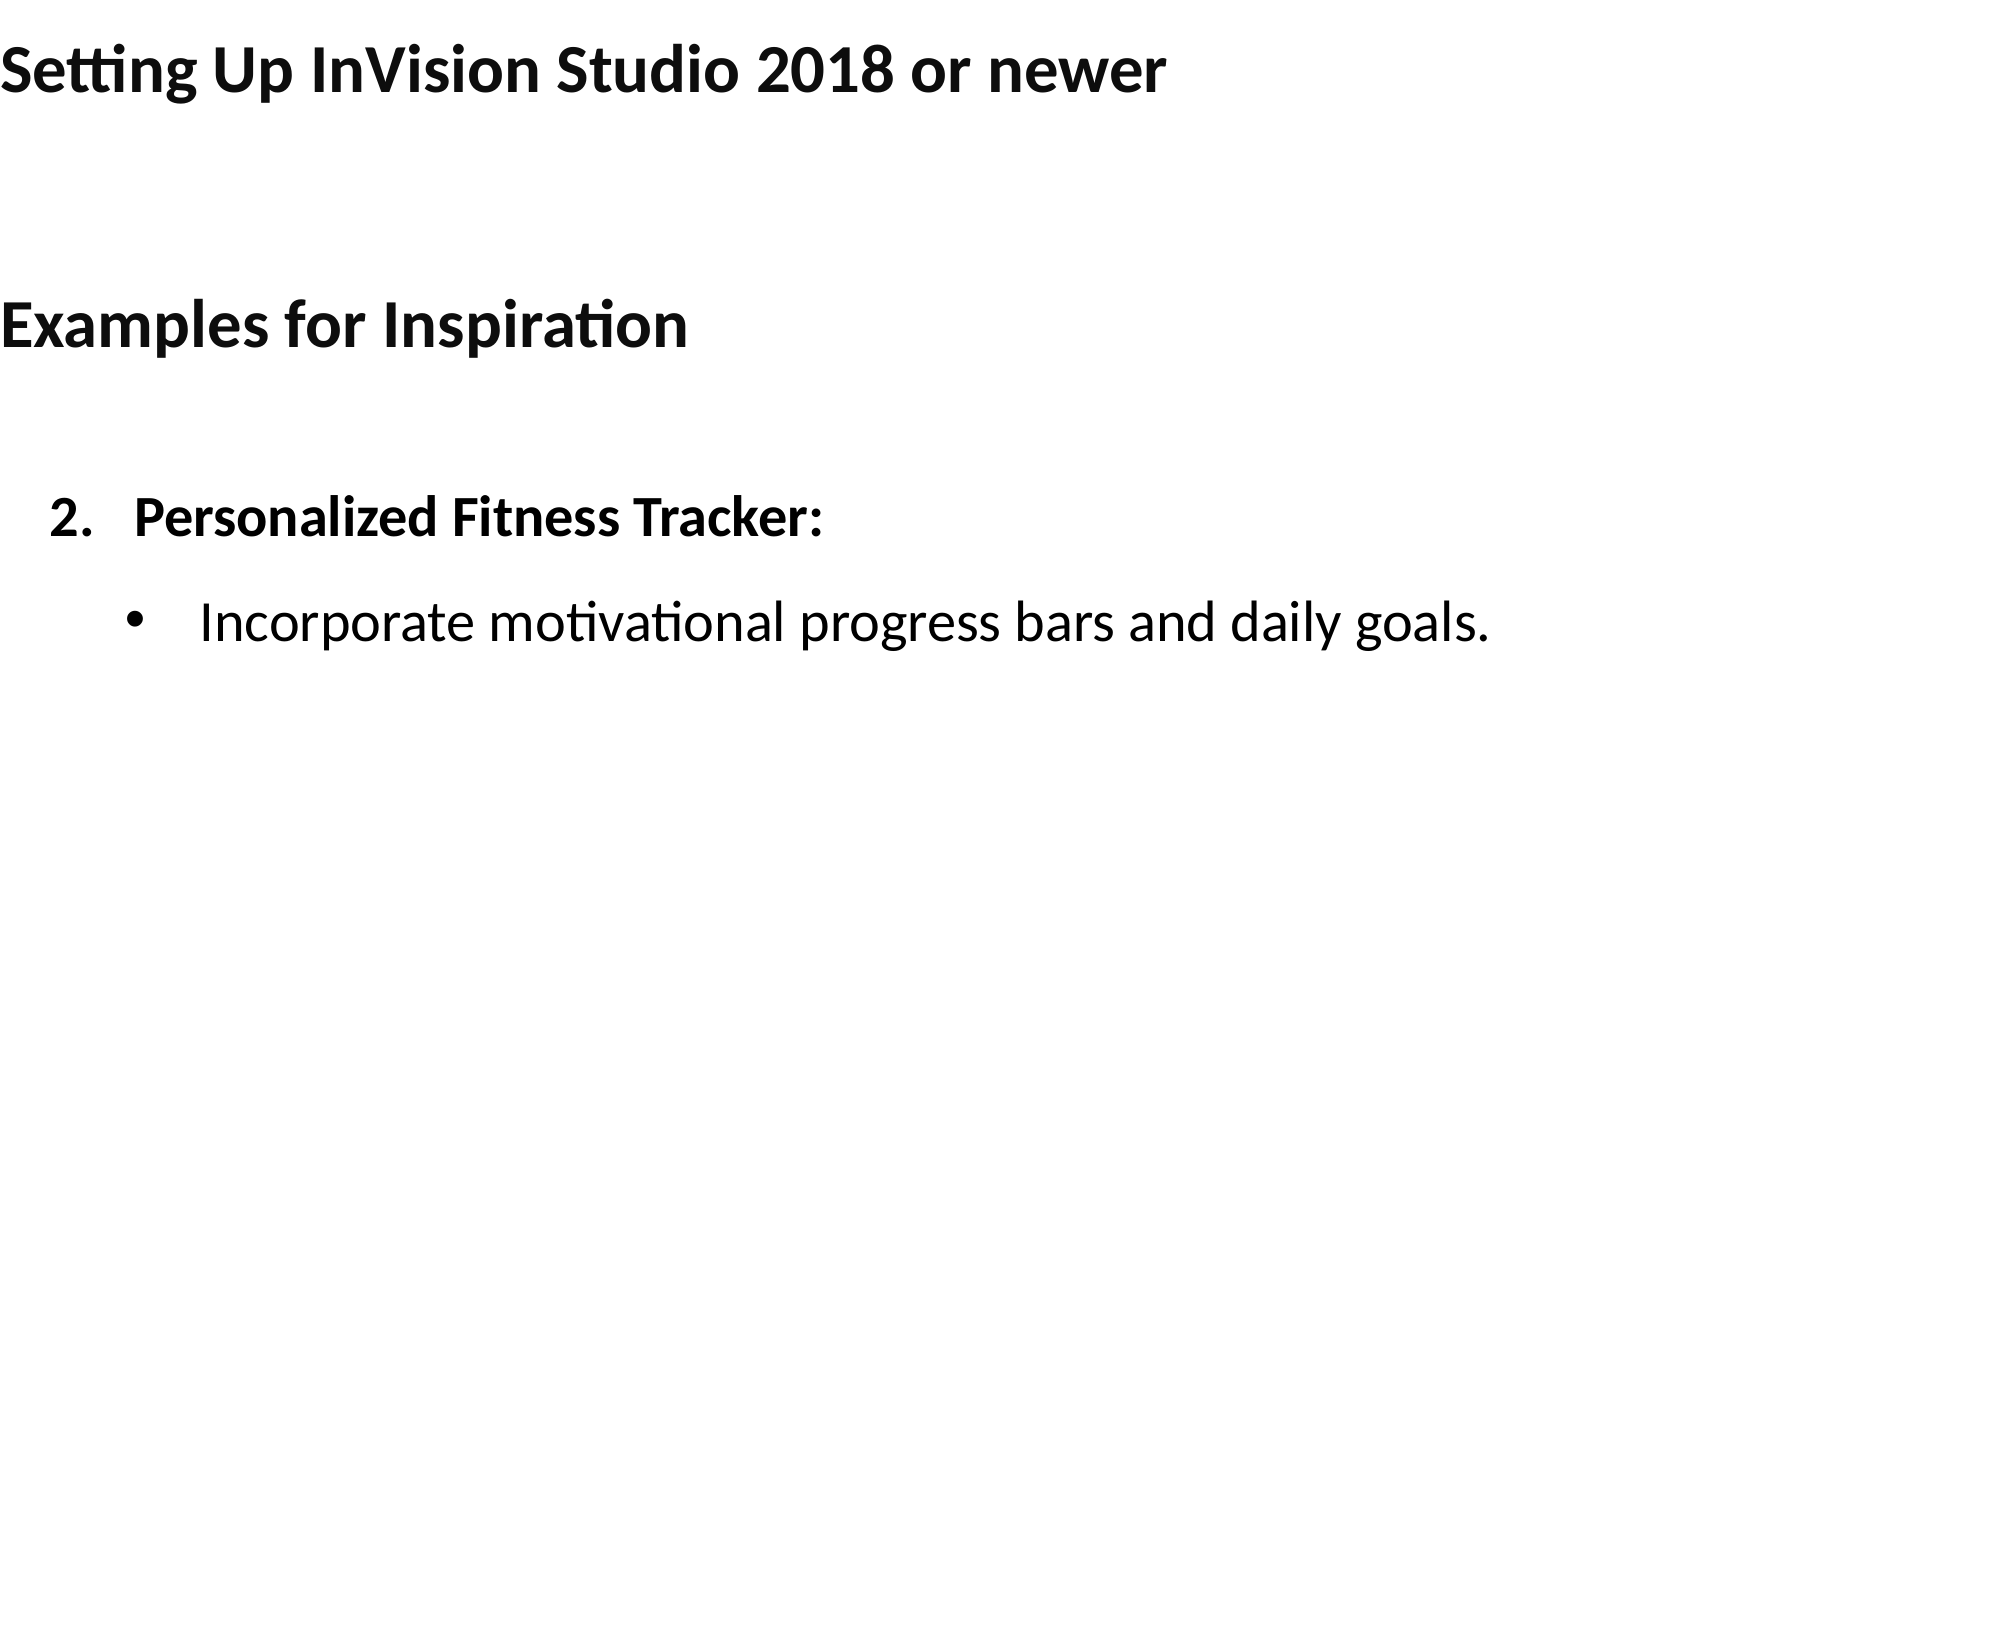

Setting Up InVision Studio 2018 or newer
# Examples for Inspiration
Personalized Fitness Tracker:
Incorporate motivational progress bars and daily goals.